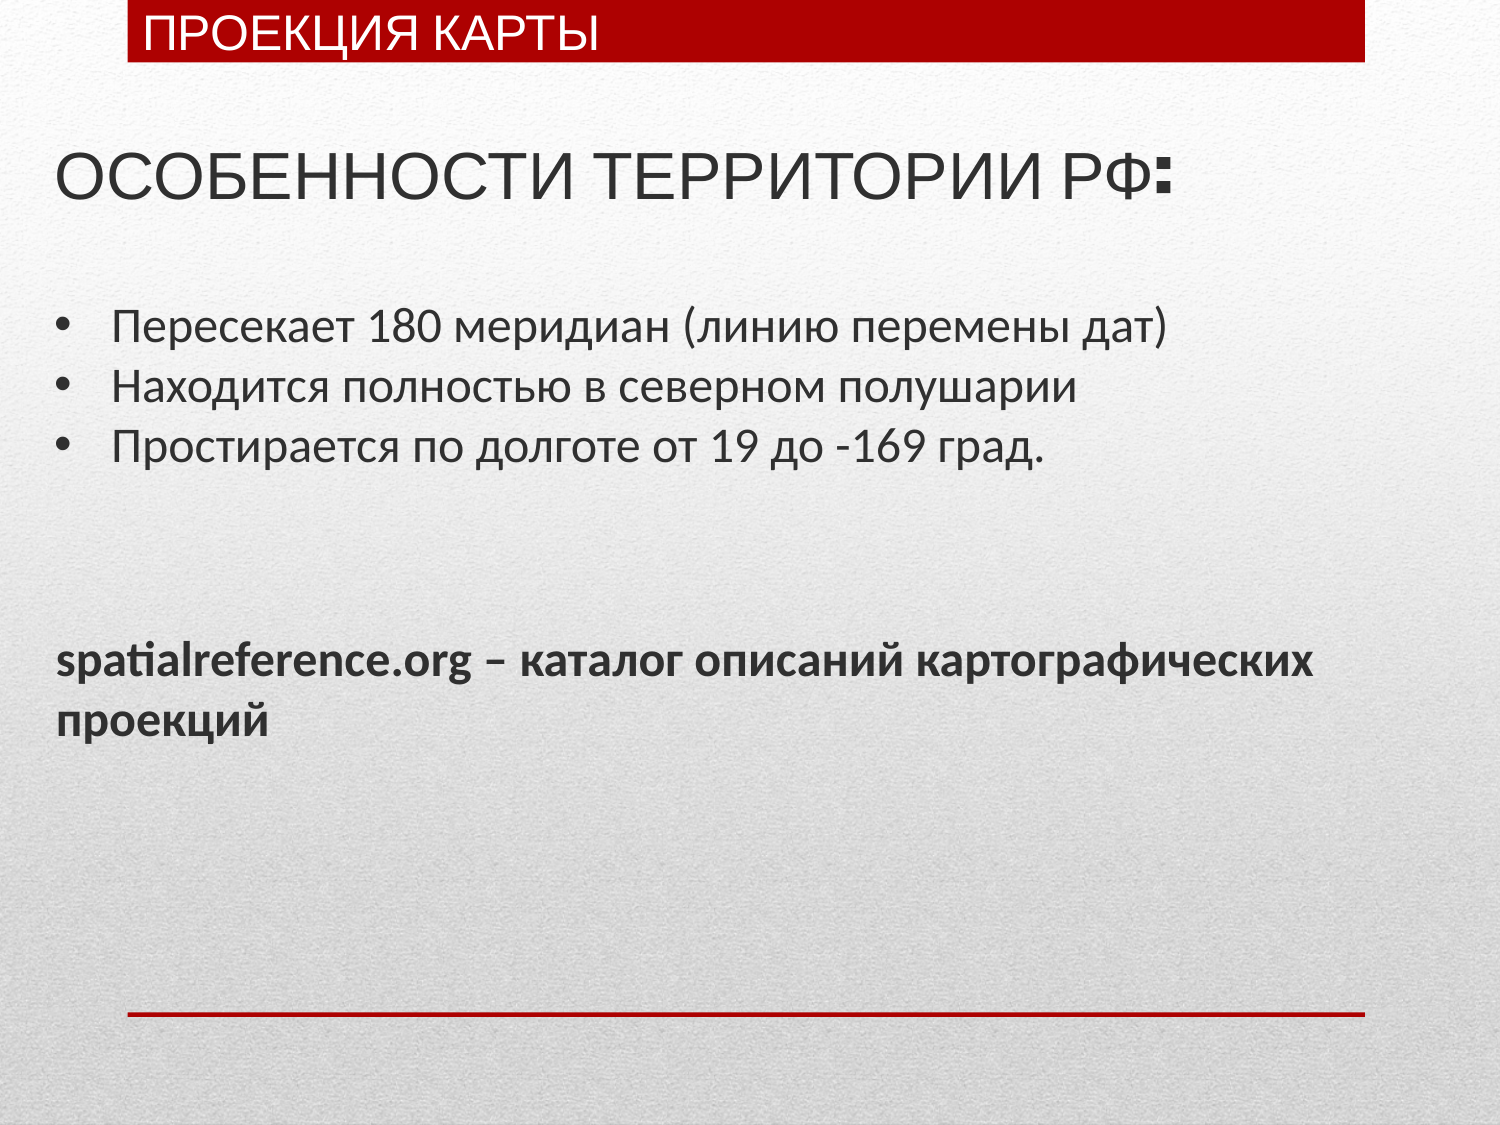

# ПРОЕКЦИЯ КАРТЫ
ОСОБЕННОСТИ ТЕРРИТОРИИ РФ:

Пересекает 180 меридиан (линию перемены дат)
Находится полностью в северном полушарии
Простирается по долготе от 19 до -169 град.
spatialreference.org – каталог описаний картографических проекций